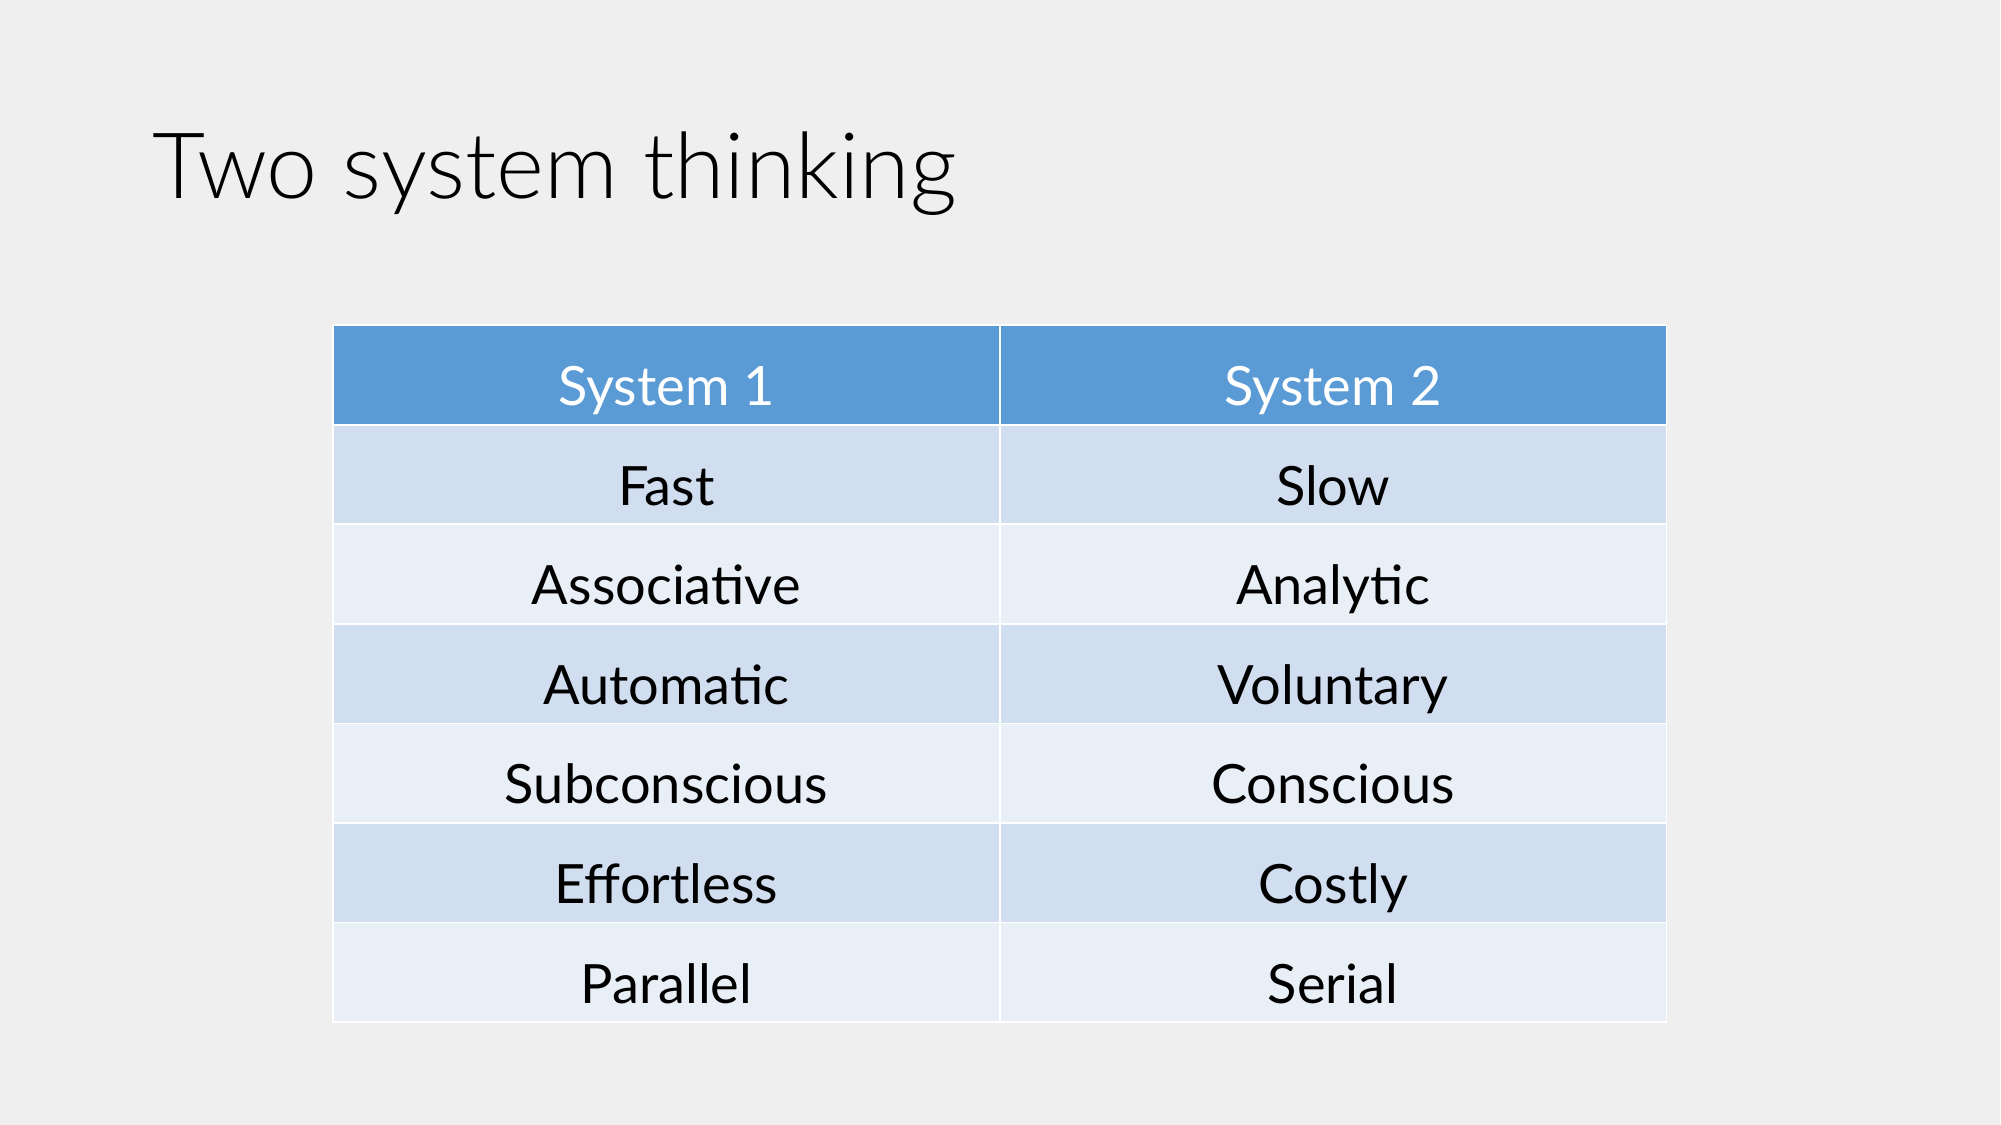

# Two system thinking
| System 1 | System 2 |
| --- | --- |
| Fast | Slow |
| Associative | Analytic |
| Automatic | Voluntary |
| Subconscious | Conscious |
| Effortless | Costly |
| Parallel | Serial |